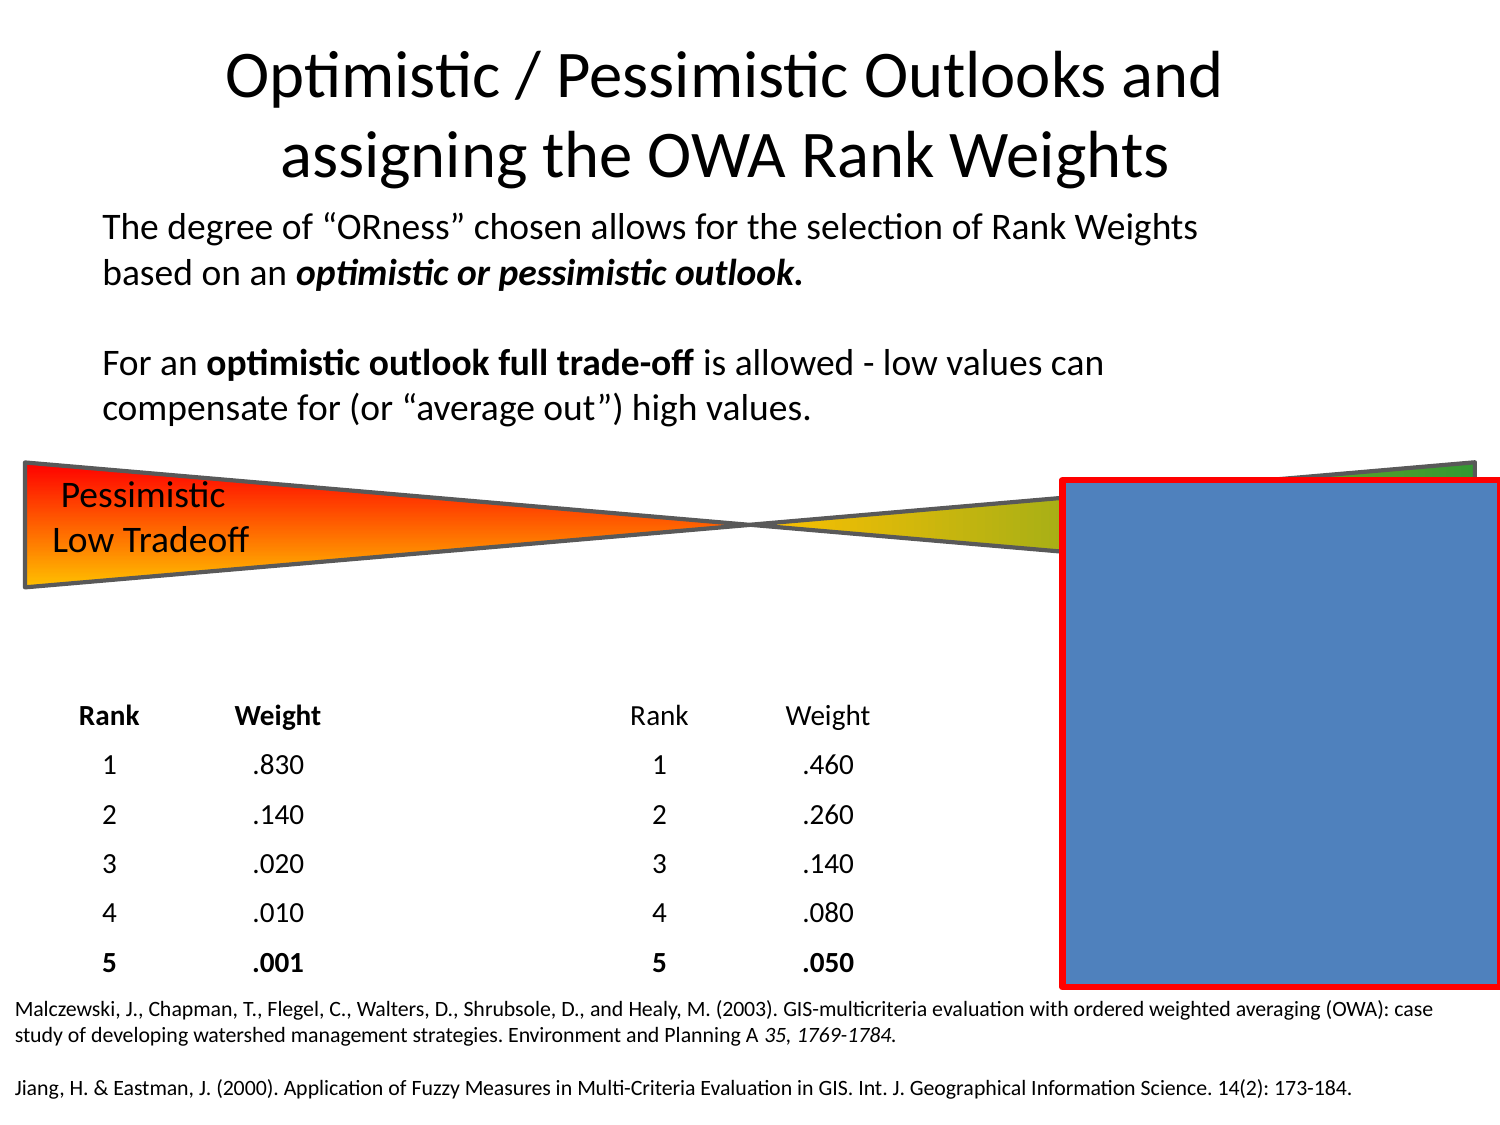

Optimistic / Pessimistic Outlooks and assigning the OWA Rank Weights

The degree of “ORness” chosen allows for the selection of Rank Weights based on an optimistic or pessimistic outlook.

For an optimistic outlook full trade-off is allowed - low values can compensate for (or “average out”) high values.
 Pessimistic
Low Tradeoff
  Optimistic
High Tradeoff

| Orness = .95 |  |
| --- | --- |
| Rank | Weight |
| 1 | .830 |
| 2 | .140 |
| 3 | .020 |
| 4 | .010 |
| 5 | .001 |
| Orness = .75 |  |
| --- | --- |
| Rank | Weight |
| 1 | .460 |
| 2 | .260 |
| 3 | .140 |
| 4 | .080 |
| 5 | .050 |
| Orness = .5 |  |
| --- | --- |
| Rank | Weight |
| 1 | .20 |
| 2 | .20 |
| 3 | .20 |
| 4 | .20 |
| 5 | .20 |
Malczewski, J., Chapman, T., Flegel, C., Walters, D., Shrubsole, D., and Healy, M. (2003). GIS-multicriteria evaluation with ordered weighted averaging (OWA): case study of developing watershed management strategies. Environment and Planning A 35, 1769-1784.

Jiang, H. & Eastman, J. (2000). Application of Fuzzy Measures in Multi-Criteria Evaluation in GIS. Int. J. Geographical Information Science. 14(2): 173-184.